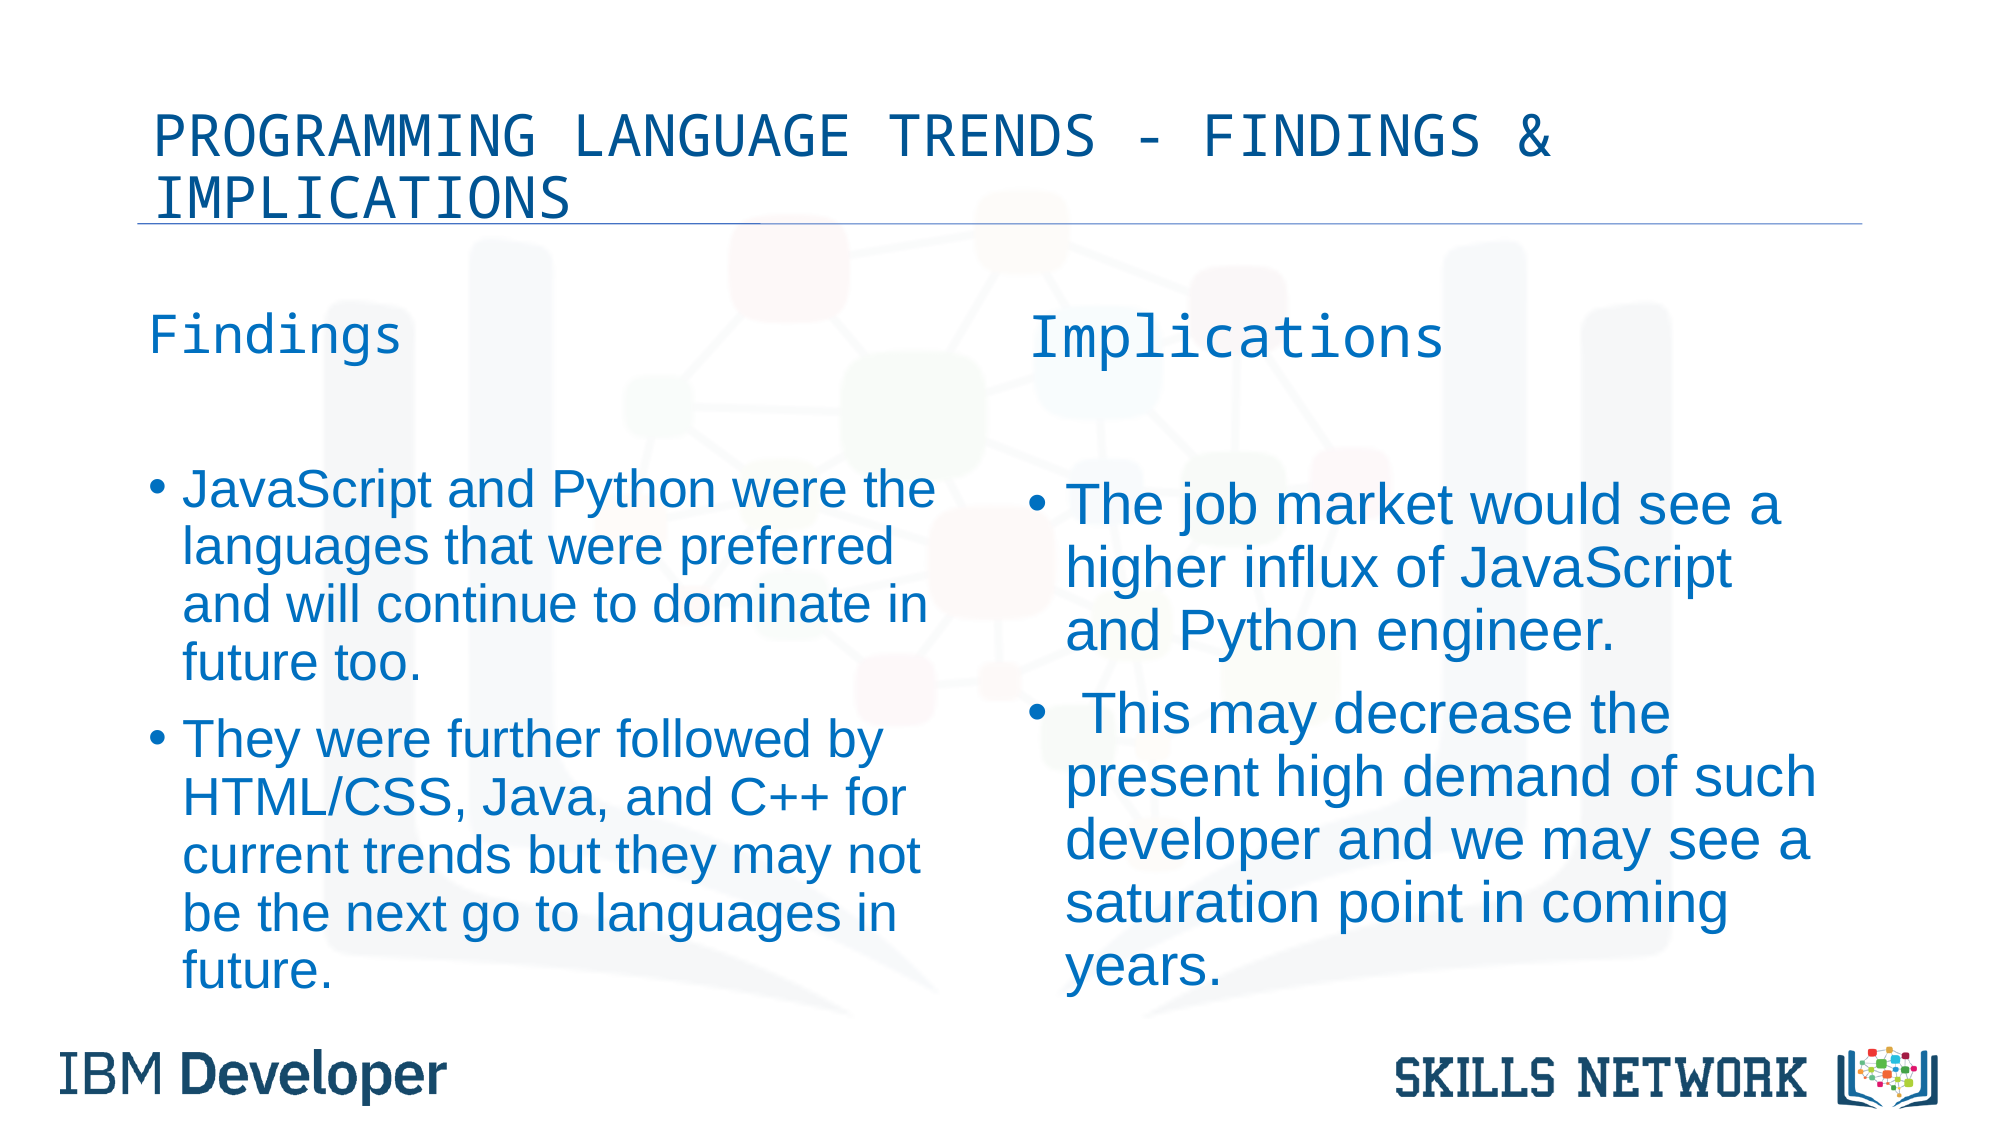

# PROGRAMMING LANGUAGE TRENDS - FINDINGS & IMPLICATIONS
Findings

JavaScript and Python were the languages that were preferred and will continue to dominate in future too.
They were further followed by HTML/CSS, Java, and C++ for current trends but they may not be the next go to languages in future.
Implications

The job market would see a higher influx of JavaScript and Python engineer.
 This may decrease the present high demand of such developer and we may see a saturation point in coming years.